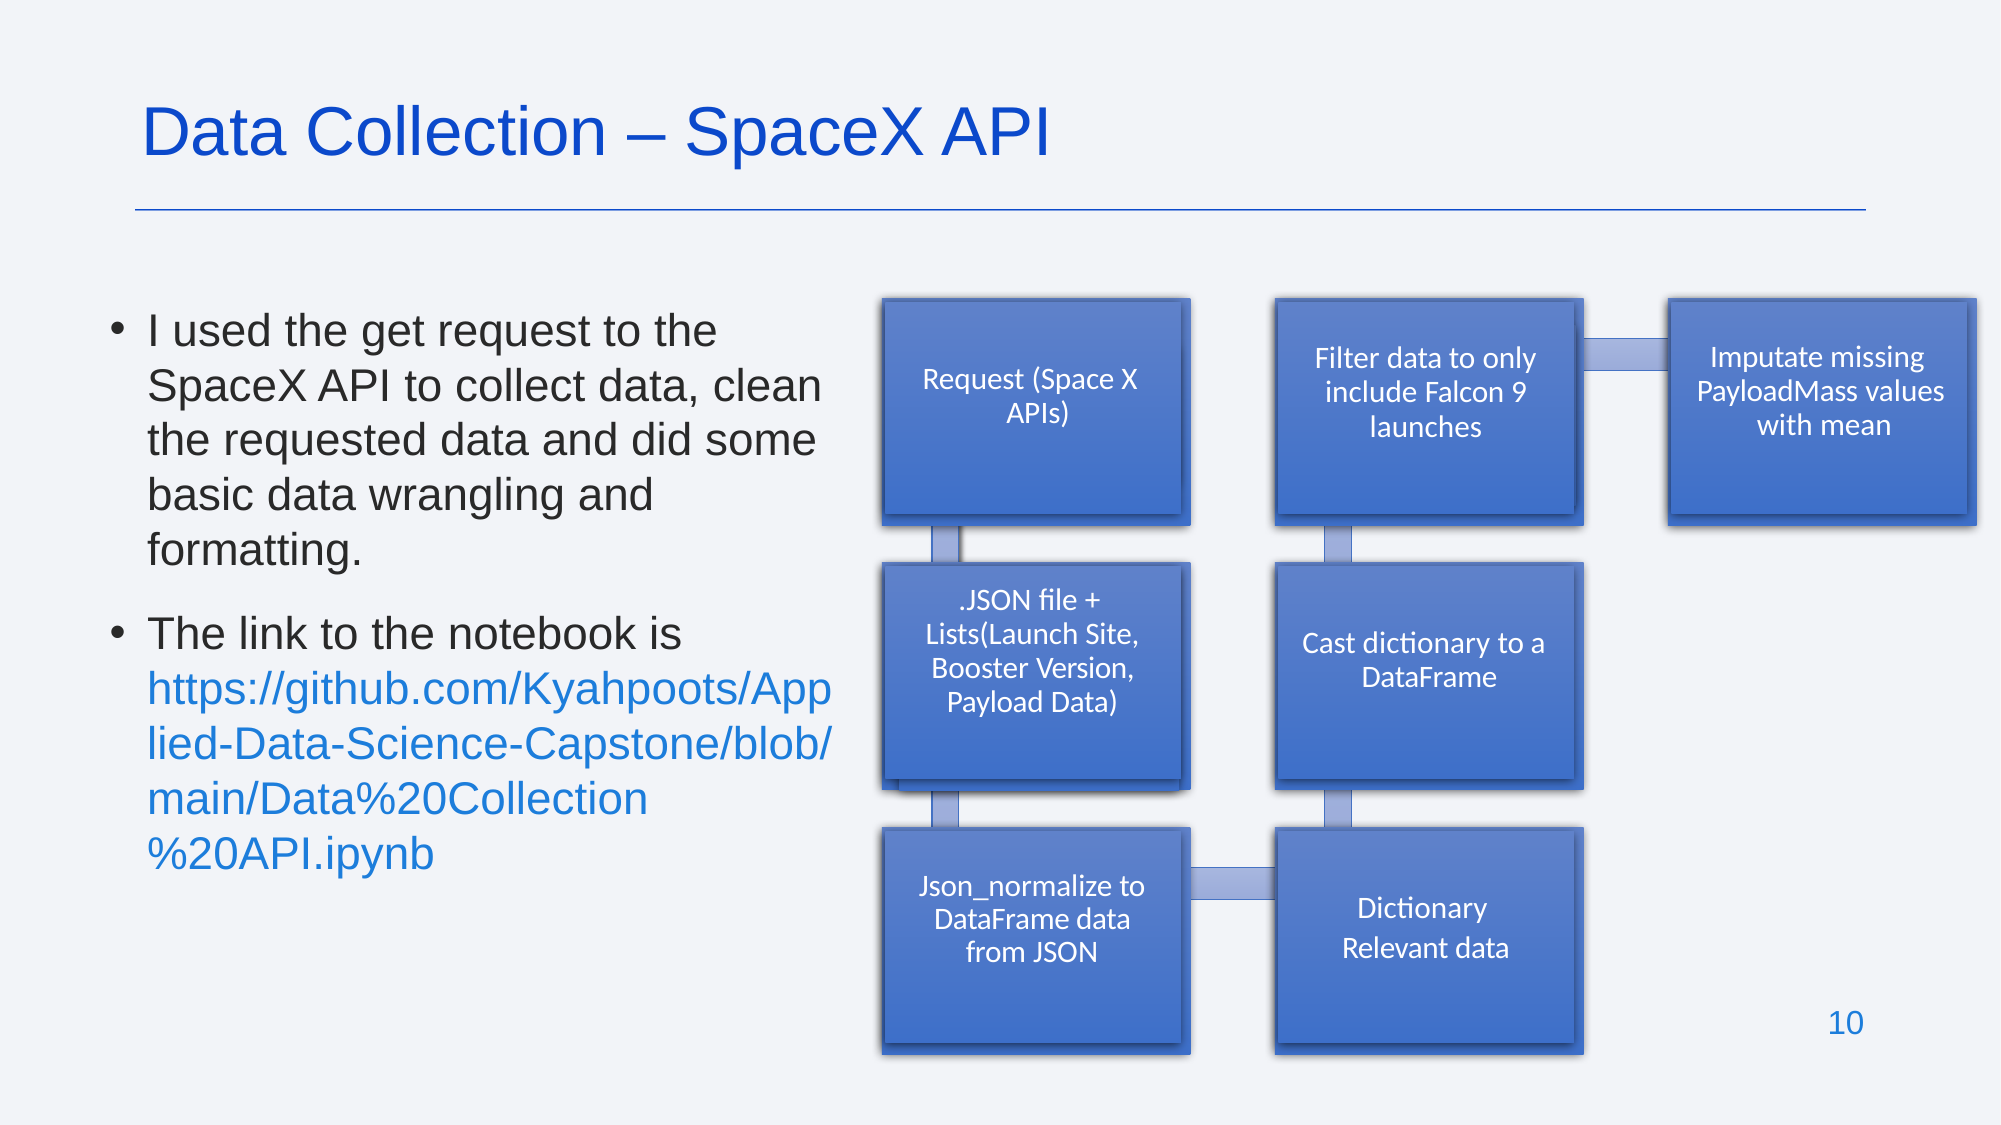

Data Collection – SpaceX API
I used the get request to the SpaceX API to collect data, clean the requested data and did some basic data wrangling and formatting.
The link to the notebook is https://github.com/Kyahpoots/Applied-Data-Science-Capstone/blob/main/Data%20Collection%20API.ipynb

Filter data to only  include Falcon 9  launches
Imputate missing  PayloadMass values  with mean

Request (Space X  APIs)

.JSON file +  Lists(Launch Site,  Booster Version,  Payload Data)

Cast dictionary to a  DataFrame

Json_normalize to  DataFrame data  from JSON
Dictionary
Relevant data
10